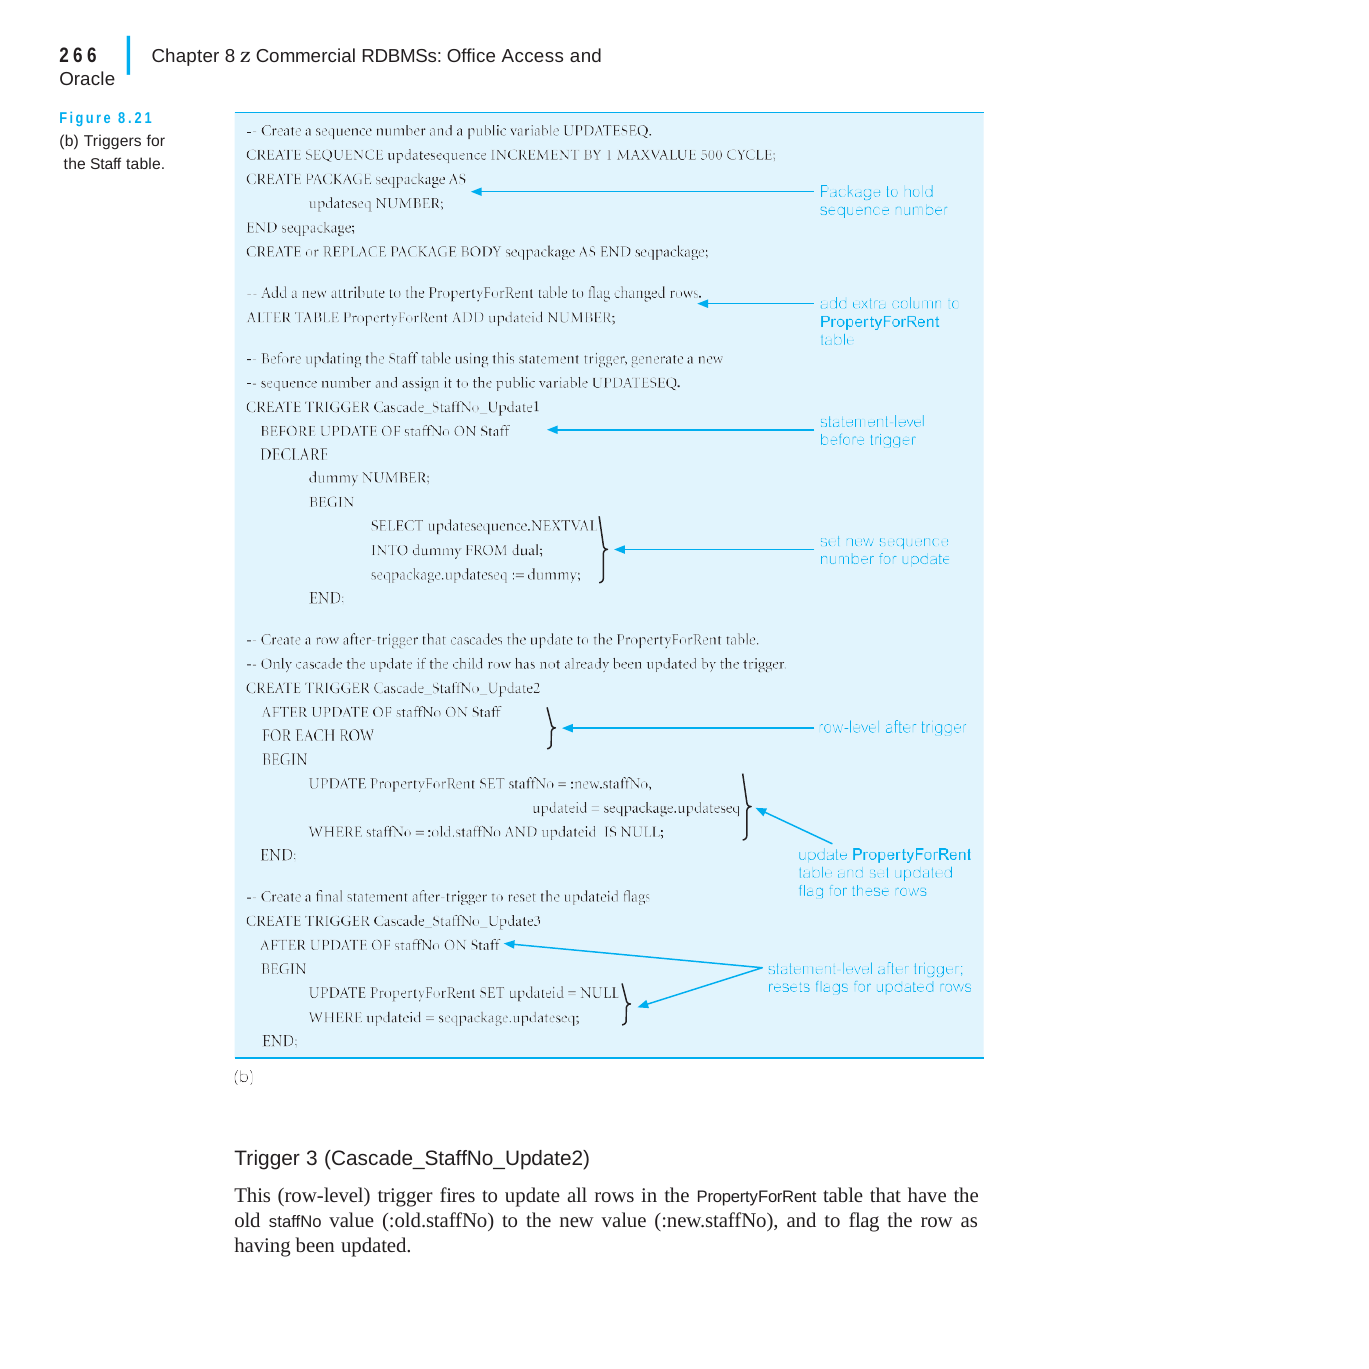

|
266	Chapter 8 z Commercial RDBMSs: Office Access and Oracle
Figure 8.21
(b) Triggers for  the Staff table.

Trigger 3 (Cascade_StaffNo_Update2)
This (row-level) trigger fires to update all rows in the PropertyForRent table that have the  old staffNo value (:old.staffNo) to the new value (:new.staffNo), and to flag the row as  having been updated.